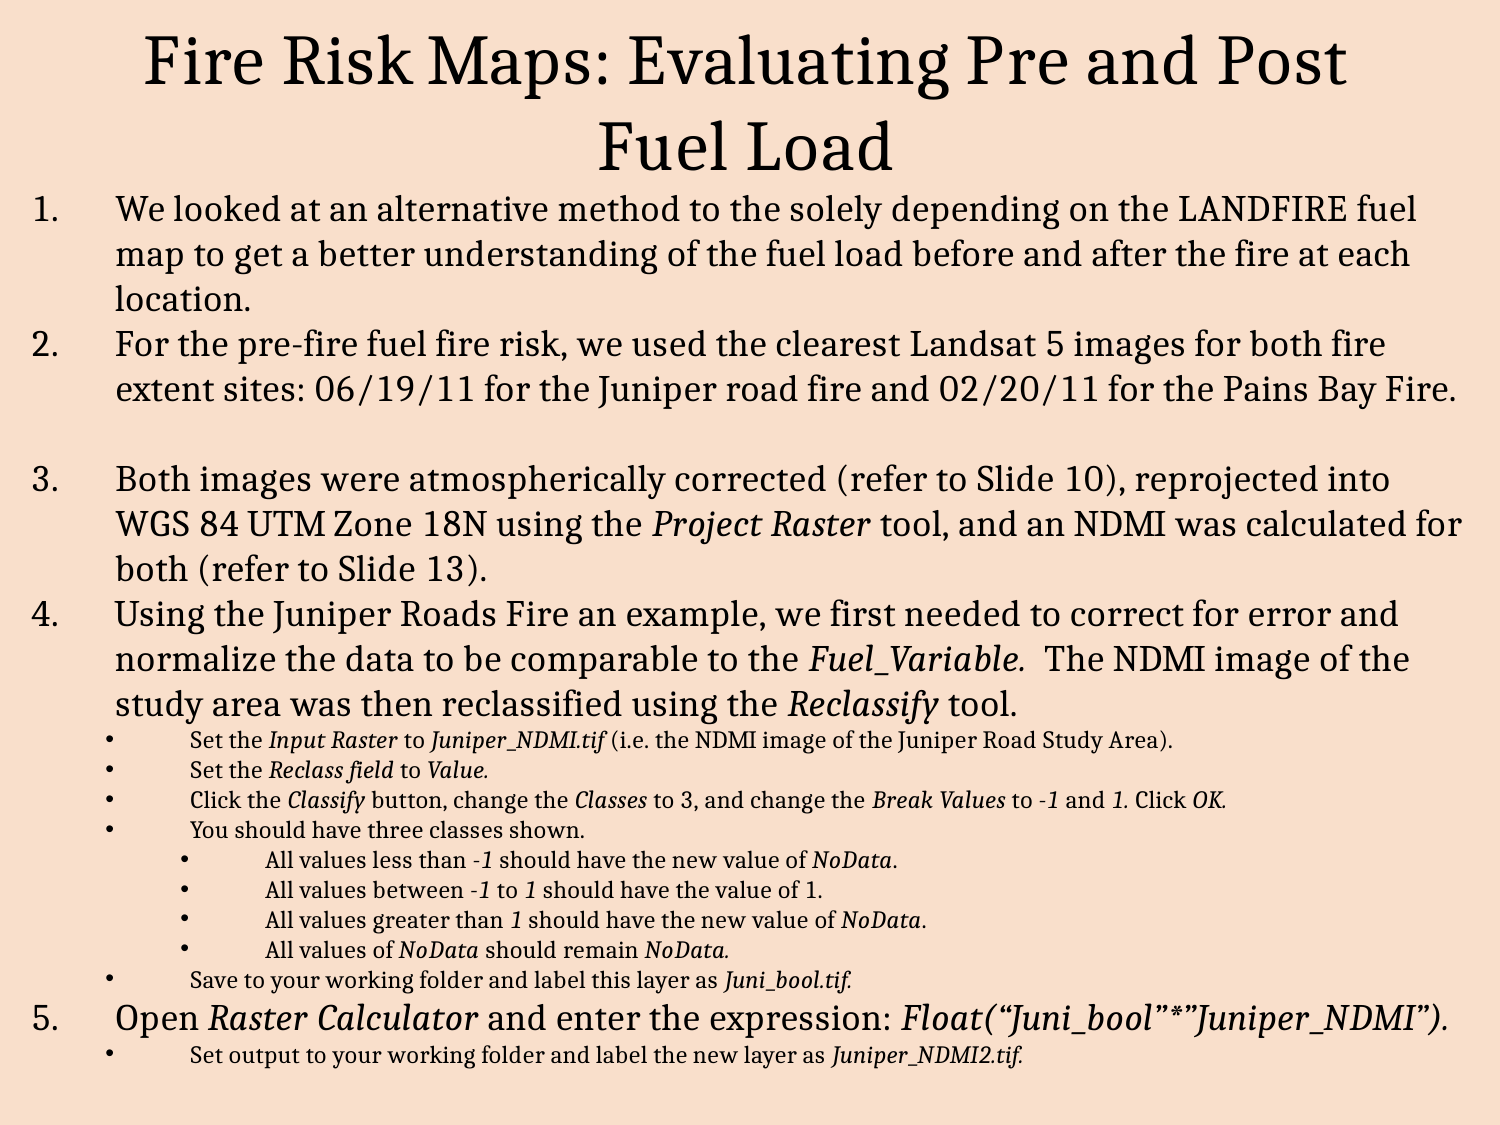

# Fire Risk Maps: Evaluating Pre and Post Fuel Load
We looked at an alternative method to the solely depending on the LANDFIRE fuel map to get a better understanding of the fuel load before and after the fire at each location.
For the pre-fire fuel fire risk, we used the clearest Landsat 5 images for both fire extent sites: 06/19/11 for the Juniper road fire and 02/20/11 for the Pains Bay Fire.
Both images were atmospherically corrected (refer to Slide 10), reprojected into WGS 84 UTM Zone 18N using the Project Raster tool, and an NDMI was calculated for both (refer to Slide 13).
Using the Juniper Roads Fire an example, we first needed to correct for error and normalize the data to be comparable to the Fuel_Variable.  The NDMI image of the study area was then reclassified using the Reclassify tool.
Set the Input Raster to Juniper_NDMI.tif (i.e. the NDMI image of the Juniper Road Study Area).
Set the Reclass field to Value.
Click the Classify button, change the Classes to 3, and change the Break Values to -1 and 1. Click OK.
You should have three classes shown.
All values less than -1 should have the new value of NoData.
All values between -1 to 1 should have the value of 1.
All values greater than 1 should have the new value of NoData.
All values of NoData should remain NoData.
Save to your working folder and label this layer as Juni_bool.tif.
Open Raster Calculator and enter the expression: Float(“Juni_bool”*”Juniper_NDMI”).
Set output to your working folder and label the new layer as Juniper_NDMI2.tif.